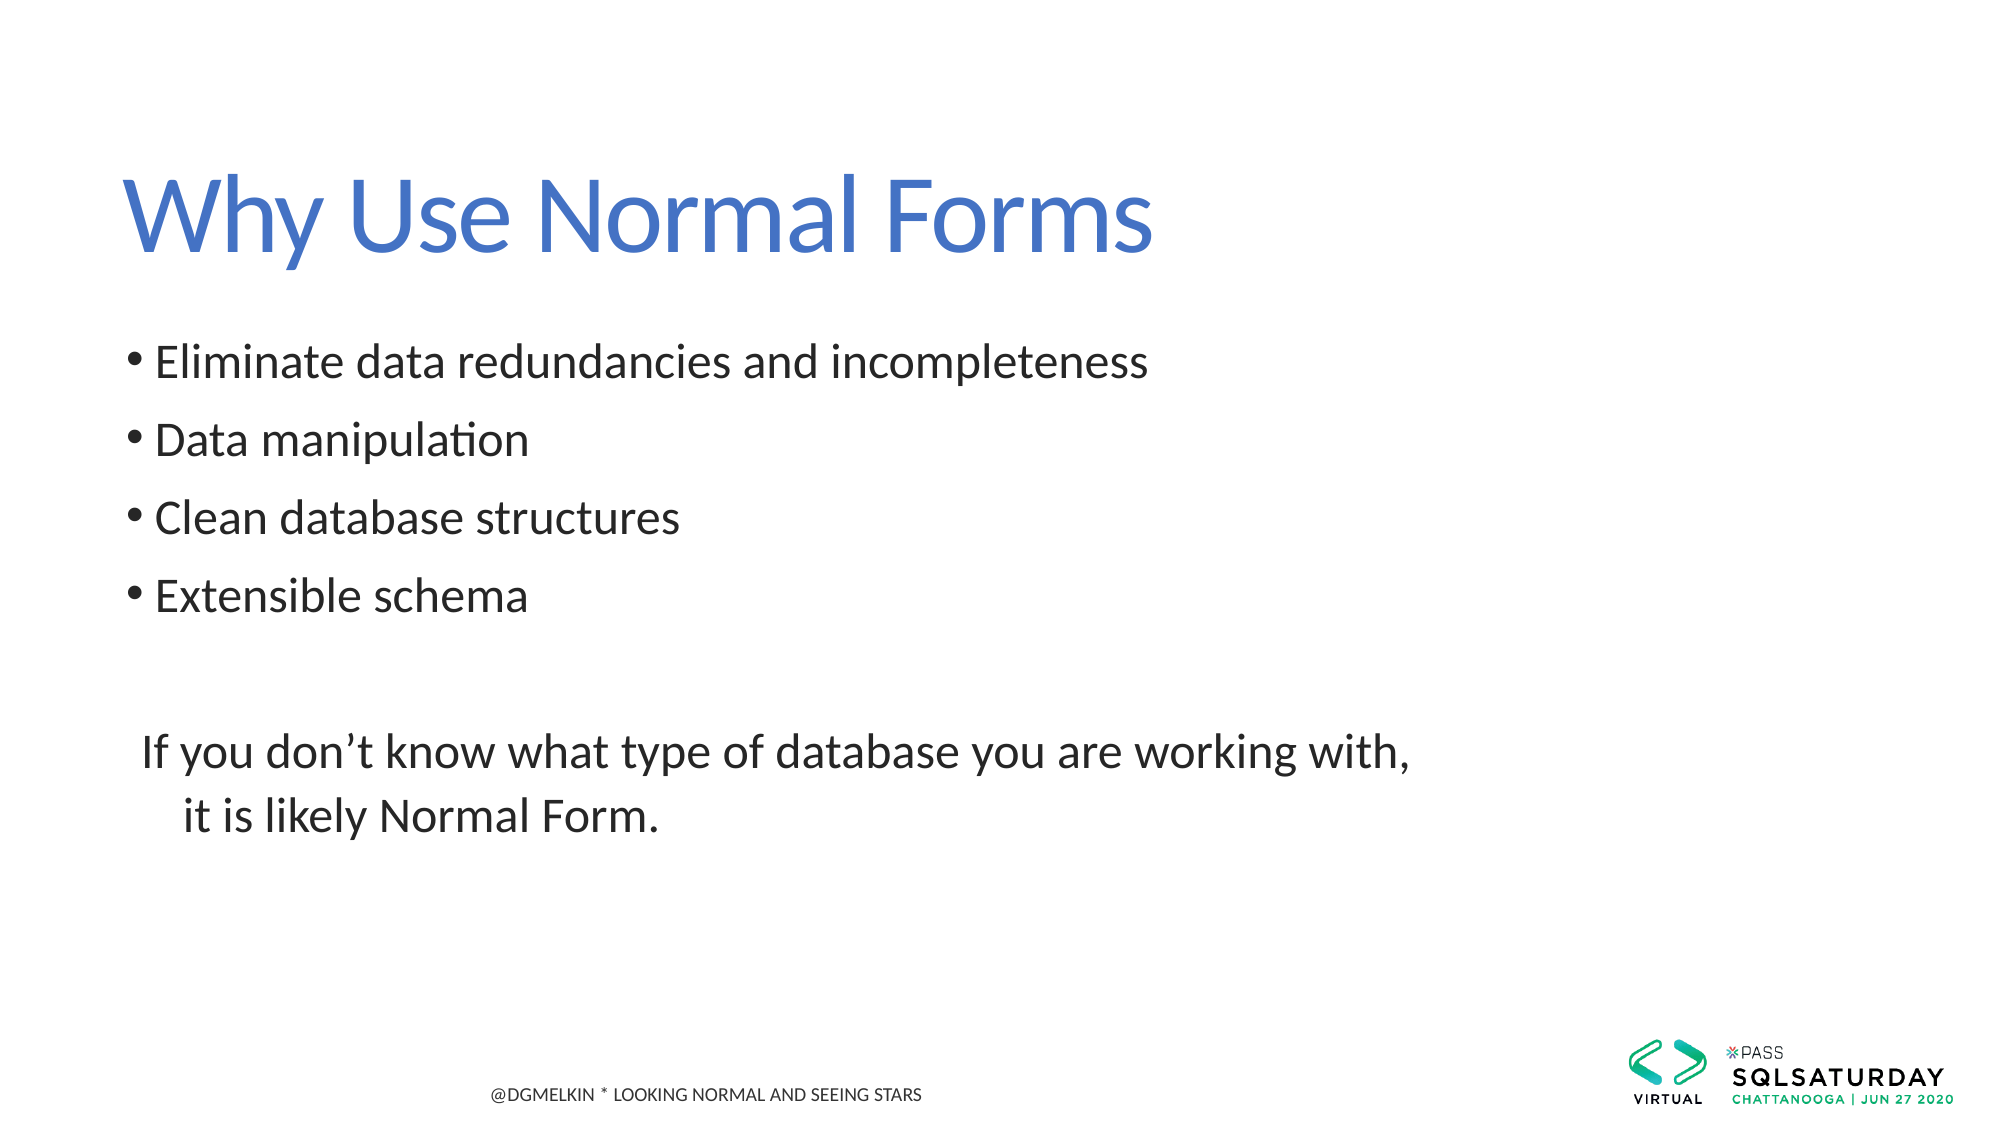

# Why Use Normal Forms
 Eliminate data redundancies and incompleteness
 Data manipulation
 Clean database structures
 Extensible schema

If you don’t know what type of database you are working with,
it is likely Normal Form.
@dgmelkin * Looking Normal and Seeing Stars